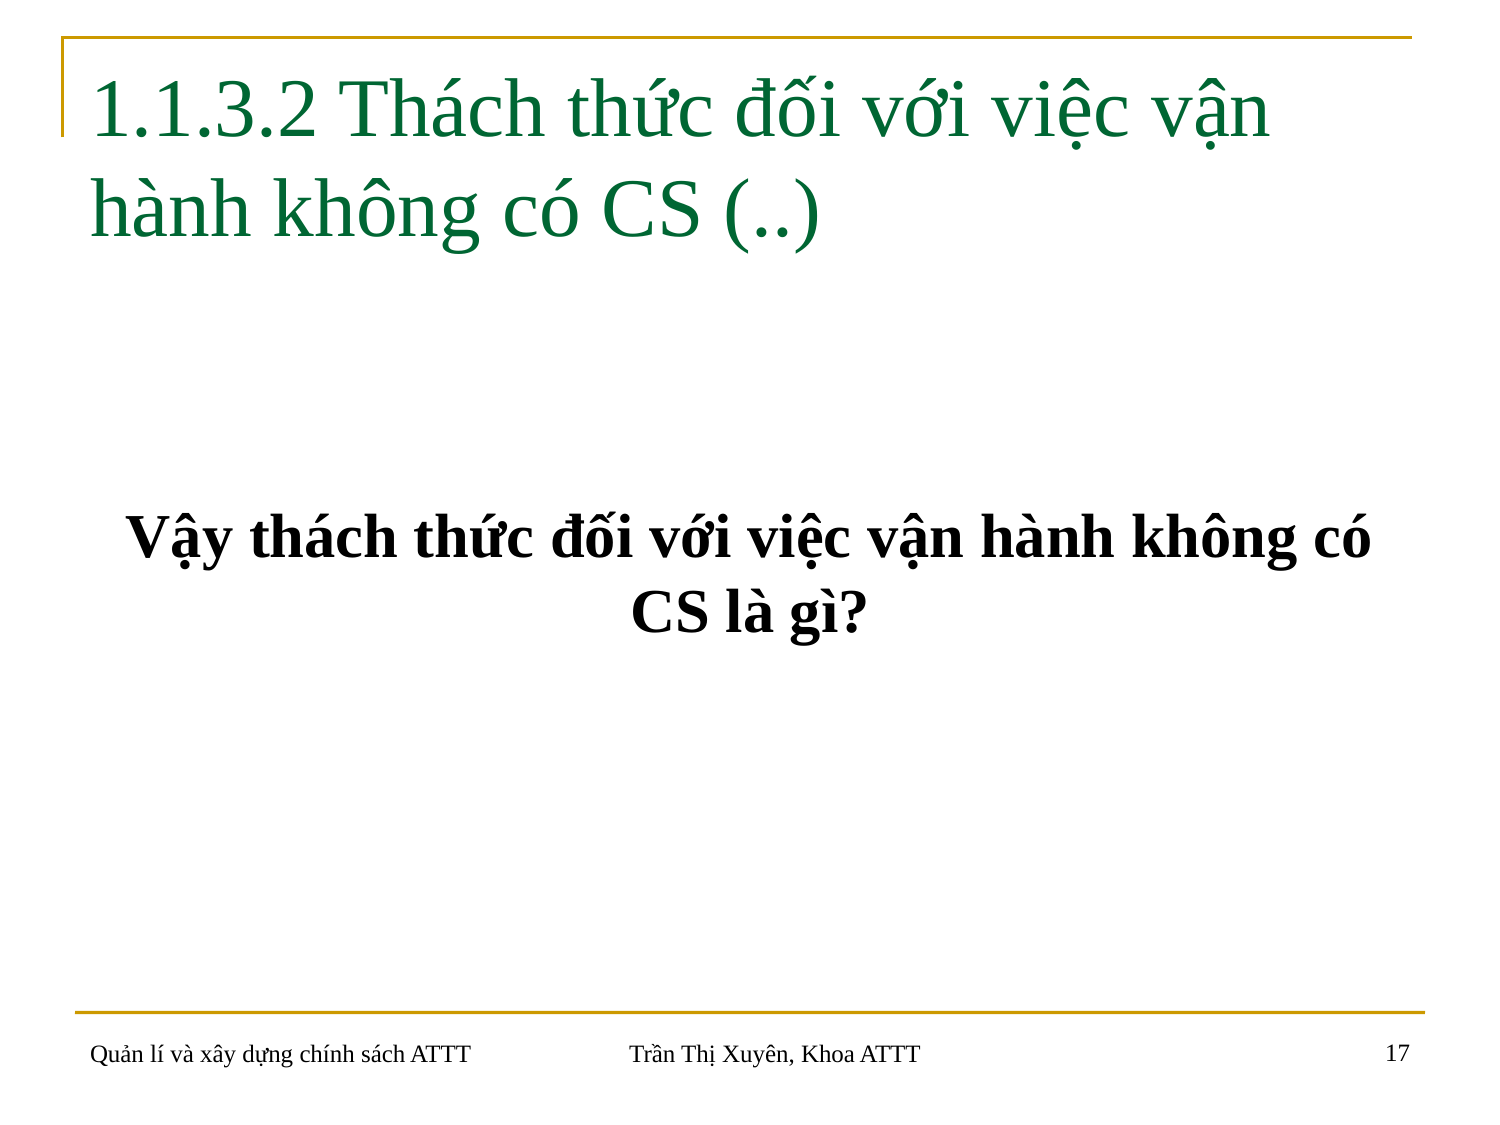

# 1.1.3.2 Thách thức đối với việc vận hành không có CS (..)
Vậy thách thức đối với việc vận hành không có CS là gì?
17
Quản lí và xây dựng chính sách ATTT
Trần Thị Xuyên, Khoa ATTT